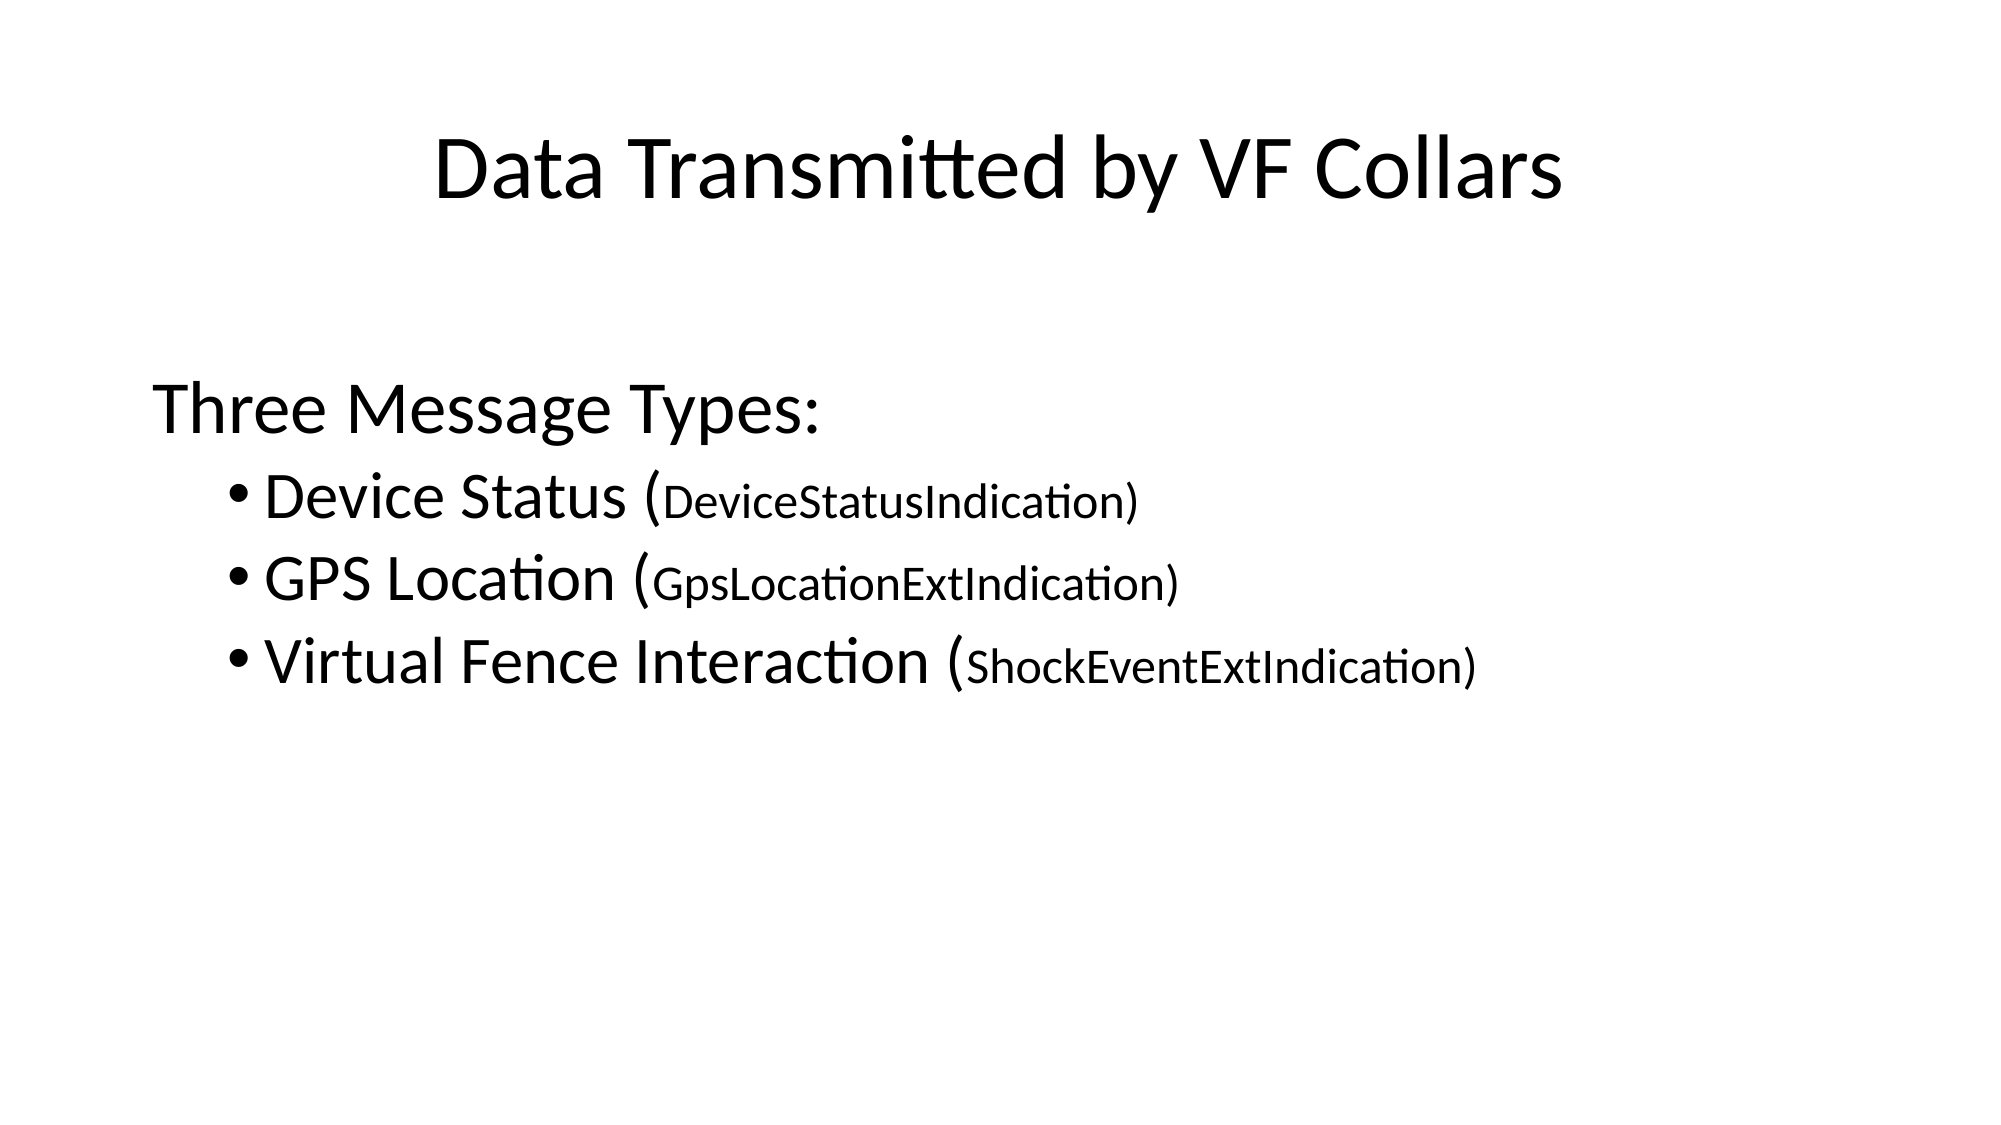

# Data Transmitted by VF Collars
Three Message Types:
Device Status (DeviceStatusIndication)
GPS Location (GpsLocationExtIndication)
Virtual Fence Interaction (ShockEventExtIndication)